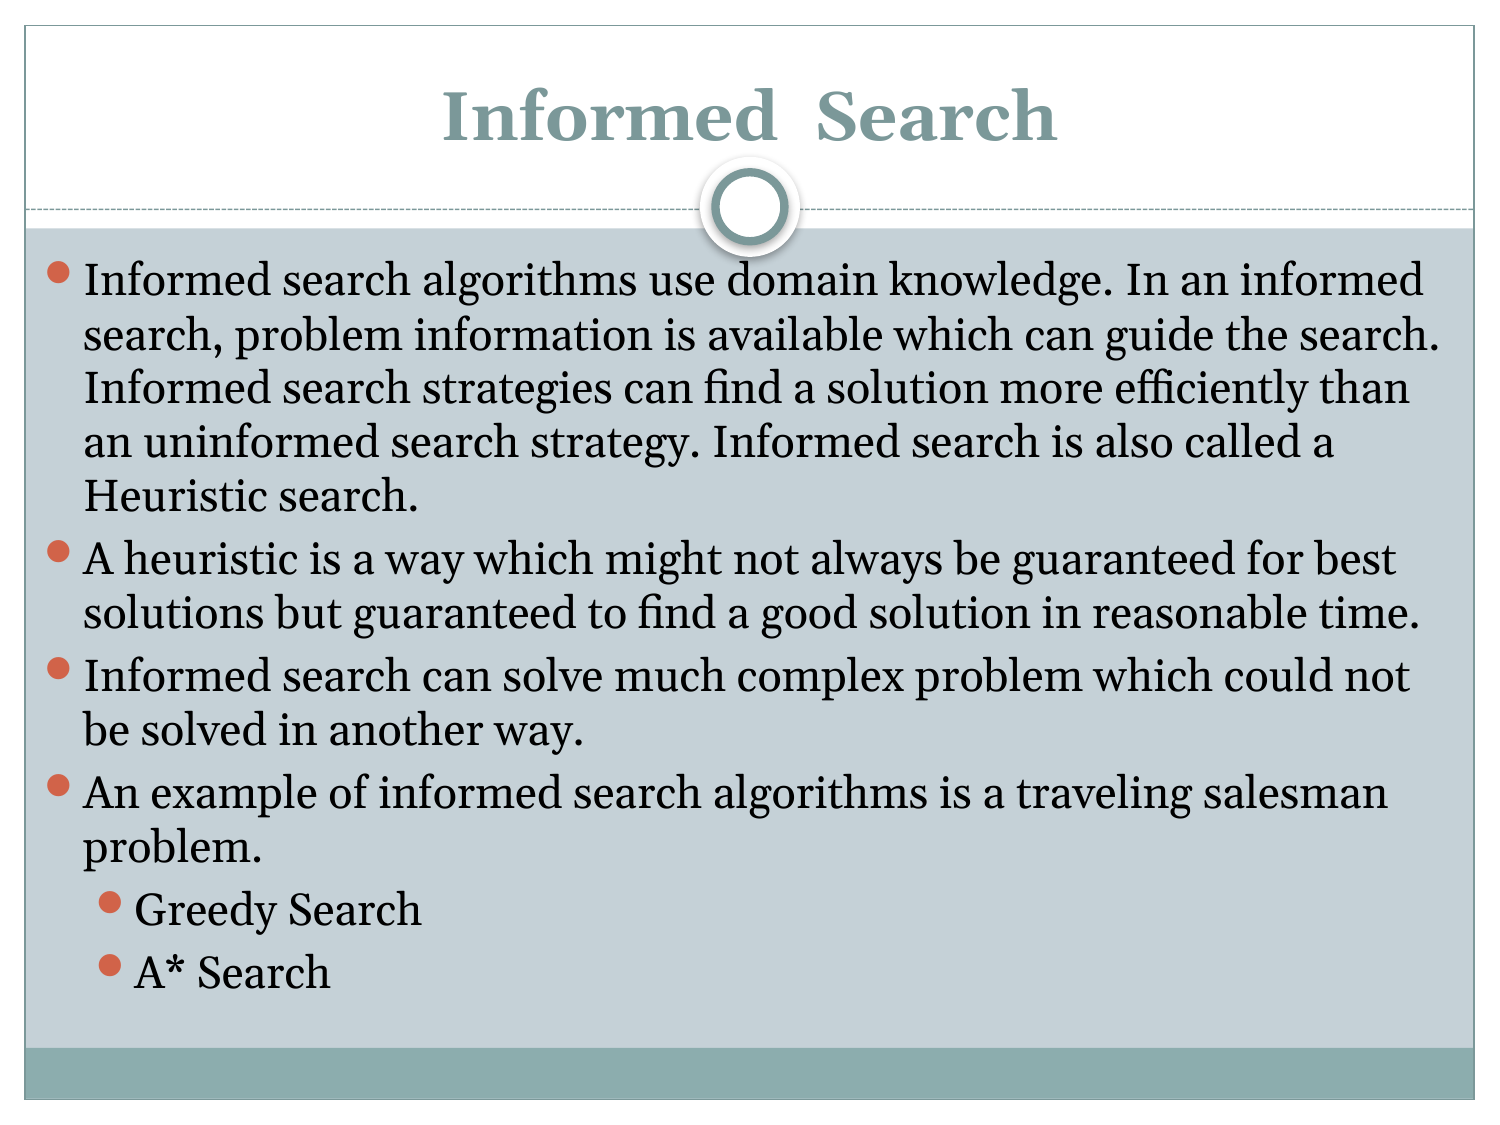

# Informed  Search
Informed search algorithms use domain knowledge. In an informed search, problem information is available which can guide the search. Informed search strategies can find a solution more efficiently than an uninformed search strategy. Informed search is also called a Heuristic search.
A heuristic is a way which might not always be guaranteed for best solutions but guaranteed to find a good solution in reasonable time.
Informed search can solve much complex problem which could not be solved in another way.
An example of informed search algorithms is a traveling salesman problem.
Greedy Search
A* Search